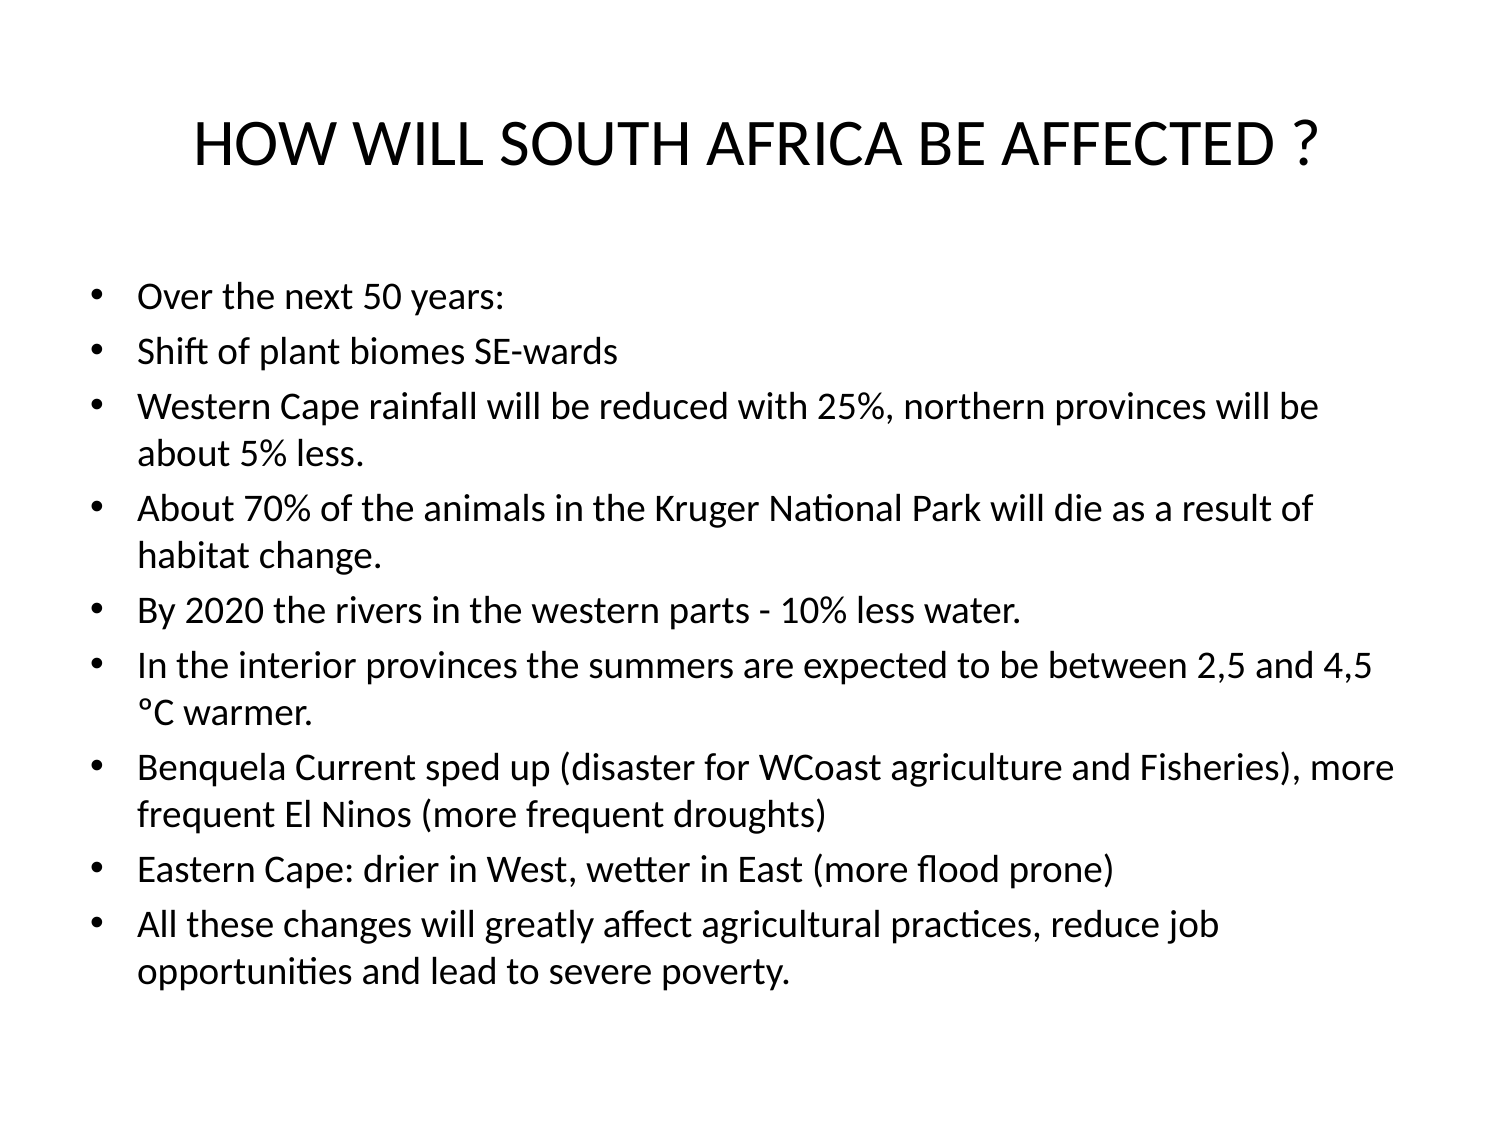

# HOW WILL SOUTH AFRICA BE AFFECTED ?
Over the next 50 years:
Shift of plant biomes SE-wards
Western Cape rainfall will be reduced with 25%, northern provinces will be about 5% less.
About 70% of the animals in the Kruger National Park will die as a result of habitat change.
By 2020 the rivers in the western parts - 10% less water.
In the interior provinces the summers are expected to be between 2,5 and 4,5 ºC warmer.
Benquela Current sped up (disaster for WCoast agriculture and Fisheries), more frequent El Ninos (more frequent droughts)
Eastern Cape: drier in West, wetter in East (more flood prone)
All these changes will greatly affect agricultural practices, reduce job opportunities and lead to severe poverty.